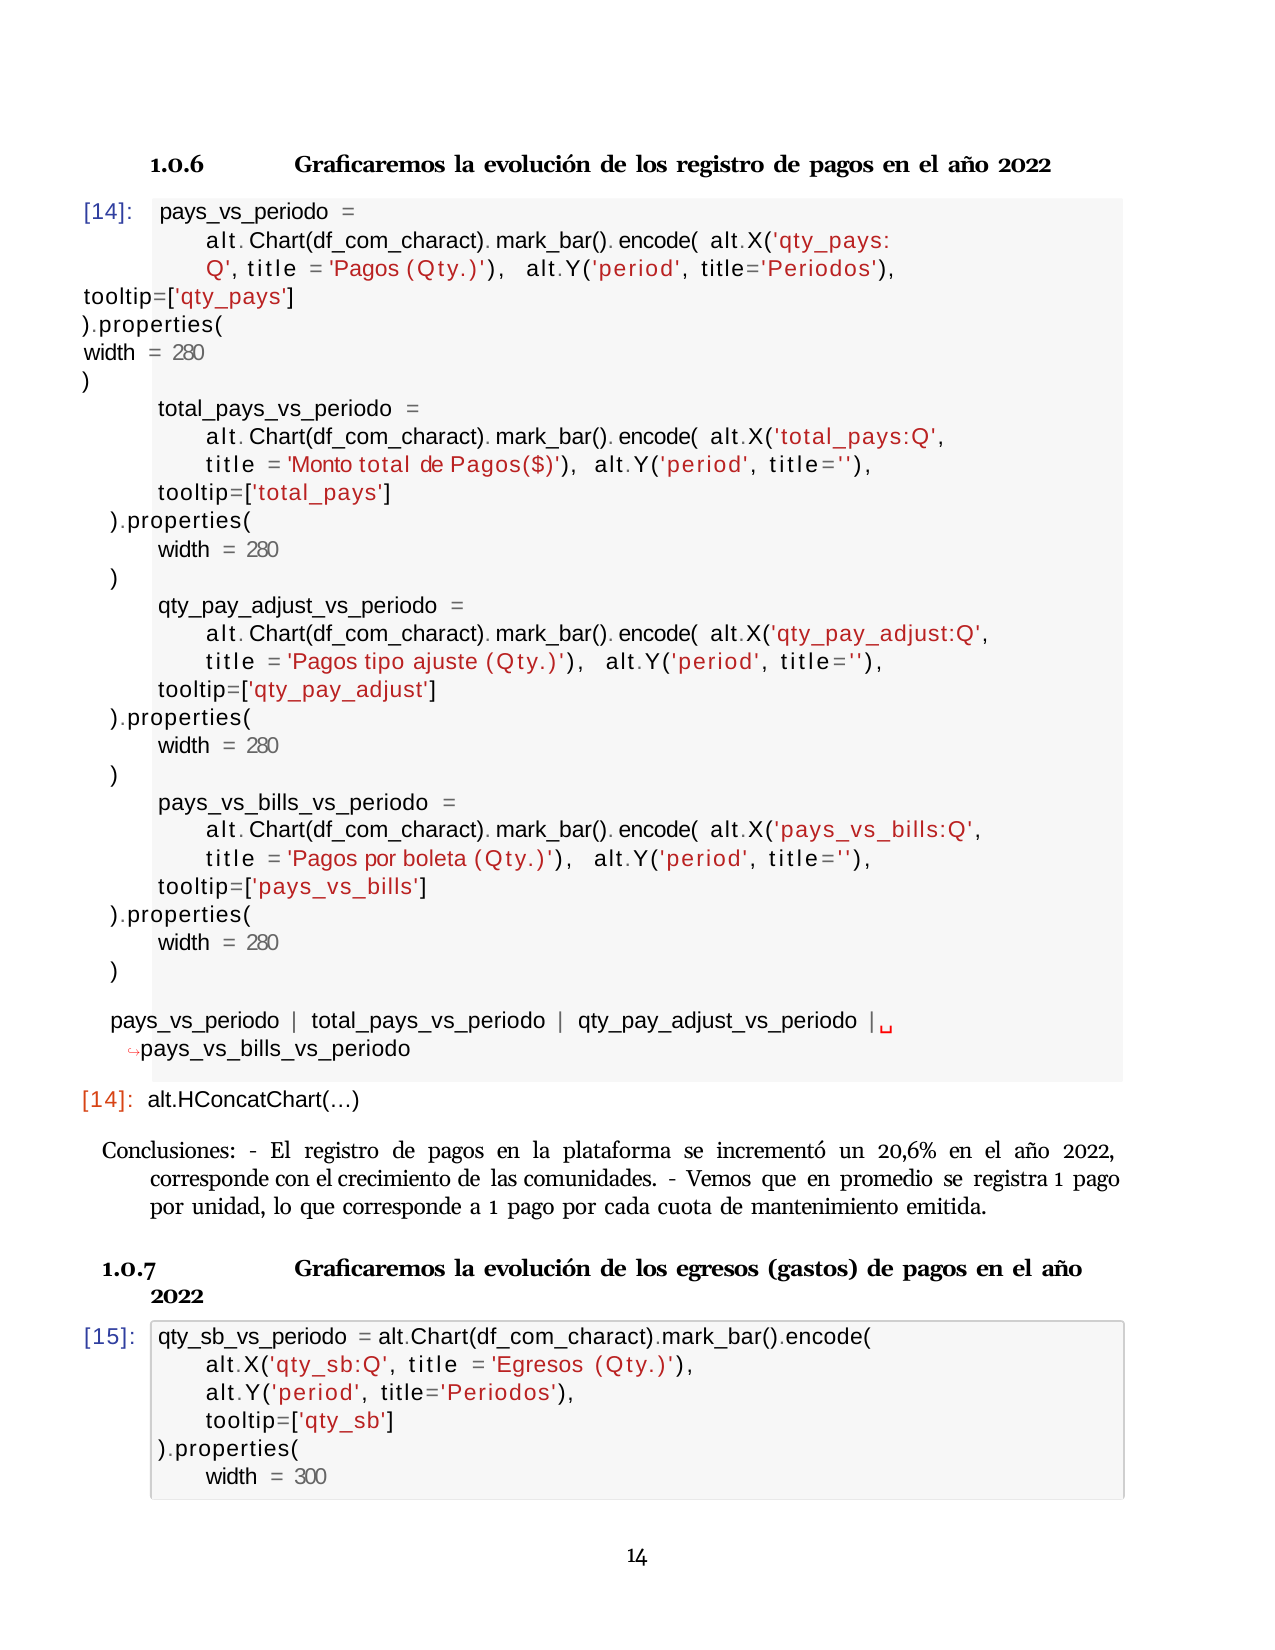

1.0.6	Graficaremos la evolución de los registro de pagos en el año 2022
[14]:  pays_vs_periodo  =  alt.Chart(df_com_charact).mark_bar().encode(  alt.X('qty_pays:Q', title = 'Pagos (Qty.)'),  alt.Y('period', title='Periodos'),
tooltip=['qty_pays']
).properties(
width  =  280
)
total_pays_vs_periodo  =  alt.Chart(df_com_charact).mark_bar().encode(  alt.X('total_pays:Q', title = 'Monto total de Pagos($)'),  alt.Y('period', title=''),
tooltip=['total_pays']
).properties(
width  =  280
)
qty_pay_adjust_vs_periodo  =  alt.Chart(df_com_charact).mark_bar().encode(  alt.X('qty_pay_adjust:Q', title = 'Pagos tipo ajuste (Qty.)'),  alt.Y('period', title=''),
tooltip=['qty_pay_adjust']
).properties(
width  =  280
)
pays_vs_bills_vs_periodo  =  alt.Chart(df_com_charact).mark_bar().encode(  alt.X('pays_vs_bills:Q', title = 'Pagos por boleta (Qty.)'),  alt.Y('period', title=''),
tooltip=['pays_vs_bills']
).properties(
width  =  280
)

pays_vs_periodo | total_pays_vs_periodo | qty_pay_adjust_vs_periodo |␣
↪pays_vs_bills_vs_periodo

[14]: alt.HConcatChart(…)

Conclusiones: - El registro de pagos en la plataforma se incrementó un 20,6% en el año 2022,  corresponde con el crecimiento de las comunidades. - Vemos que en promedio se registra 1 pago  por unidad, lo que corresponde a 1 pago por cada cuota de mantenimiento emitida.

1.0.7	Graficaremos la evolución de los egresos (gastos) de pagos en el año 2022

[15]:

qty_sb_vs_periodo = alt.Chart(df_com_charact).mark_bar().encode(
alt.X('qty_sb:Q', title = 'Egresos (Qty.)'),  alt.Y('period', title='Periodos'),  tooltip=['qty_sb']
).properties(
width  =  300
14